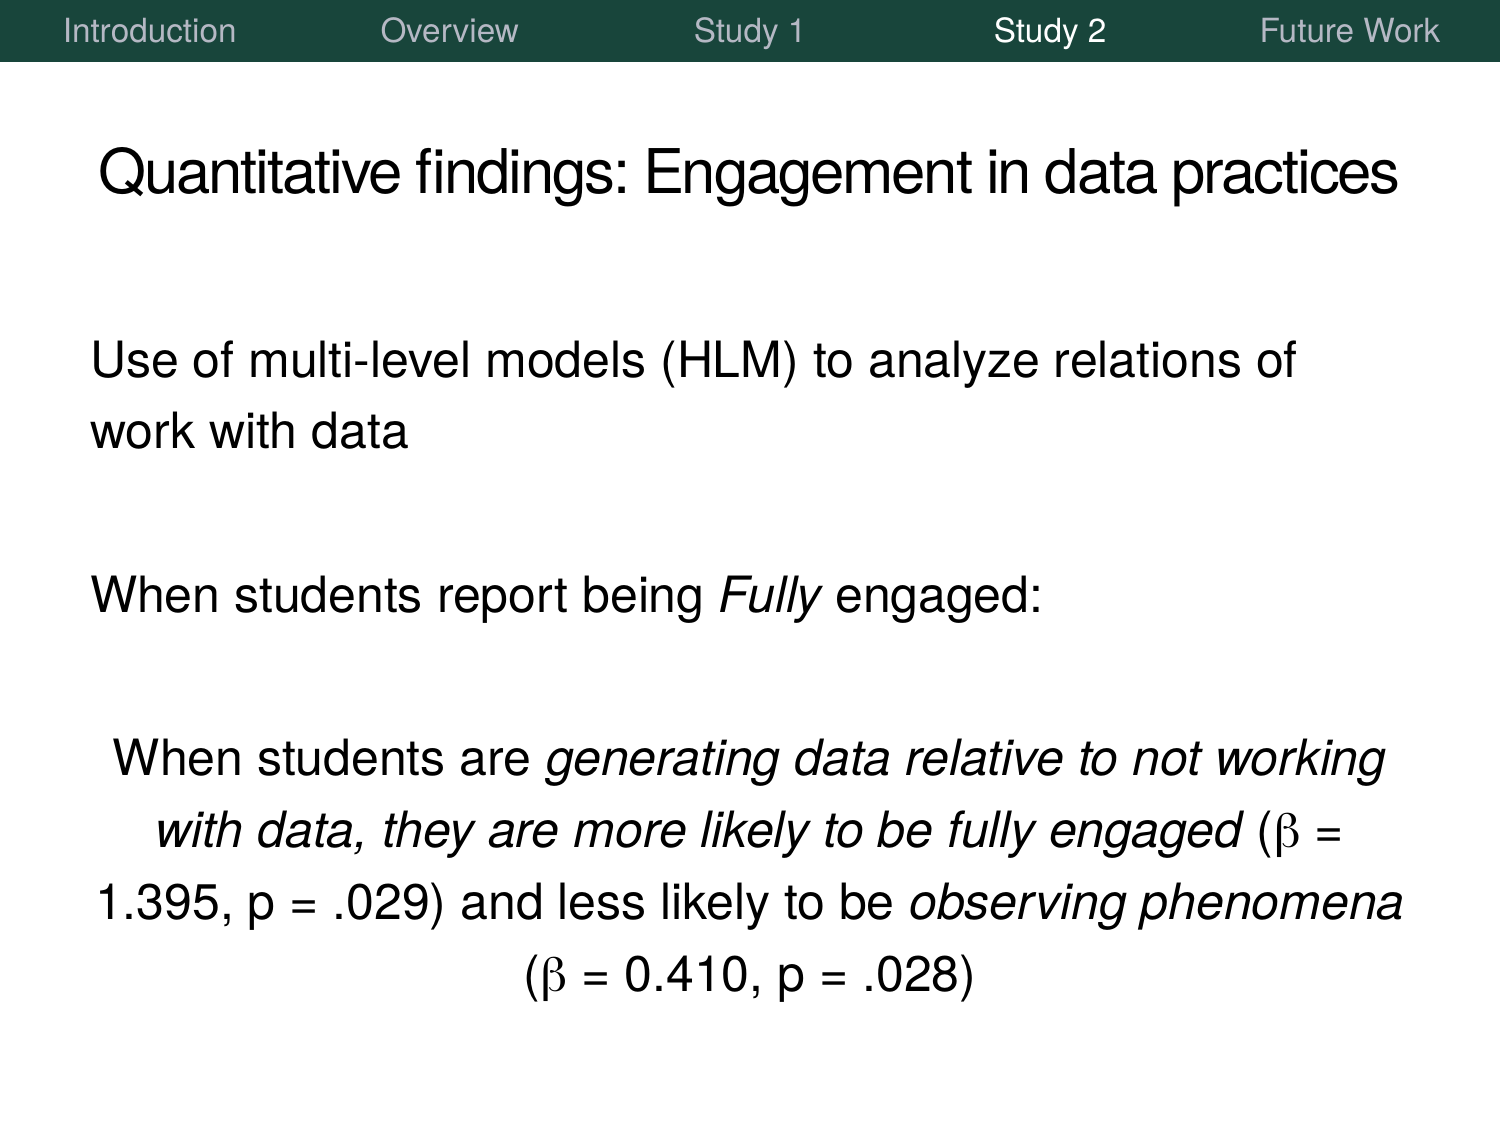

| Introduction | Overview | Study 1 | Study 2 | Future Work |
| --- | --- | --- | --- | --- |
# Quantitative findings: Engagement in data practices
Use of multi-level models (HLM) to analyze relations of work with data

When students report being Fully engaged:

When students are generating data relative to not working with data, they are more likely to be fully engaged (β = 1.395, p = .029) and less likely to be observing phenomena (β = 0.410, p = .028)